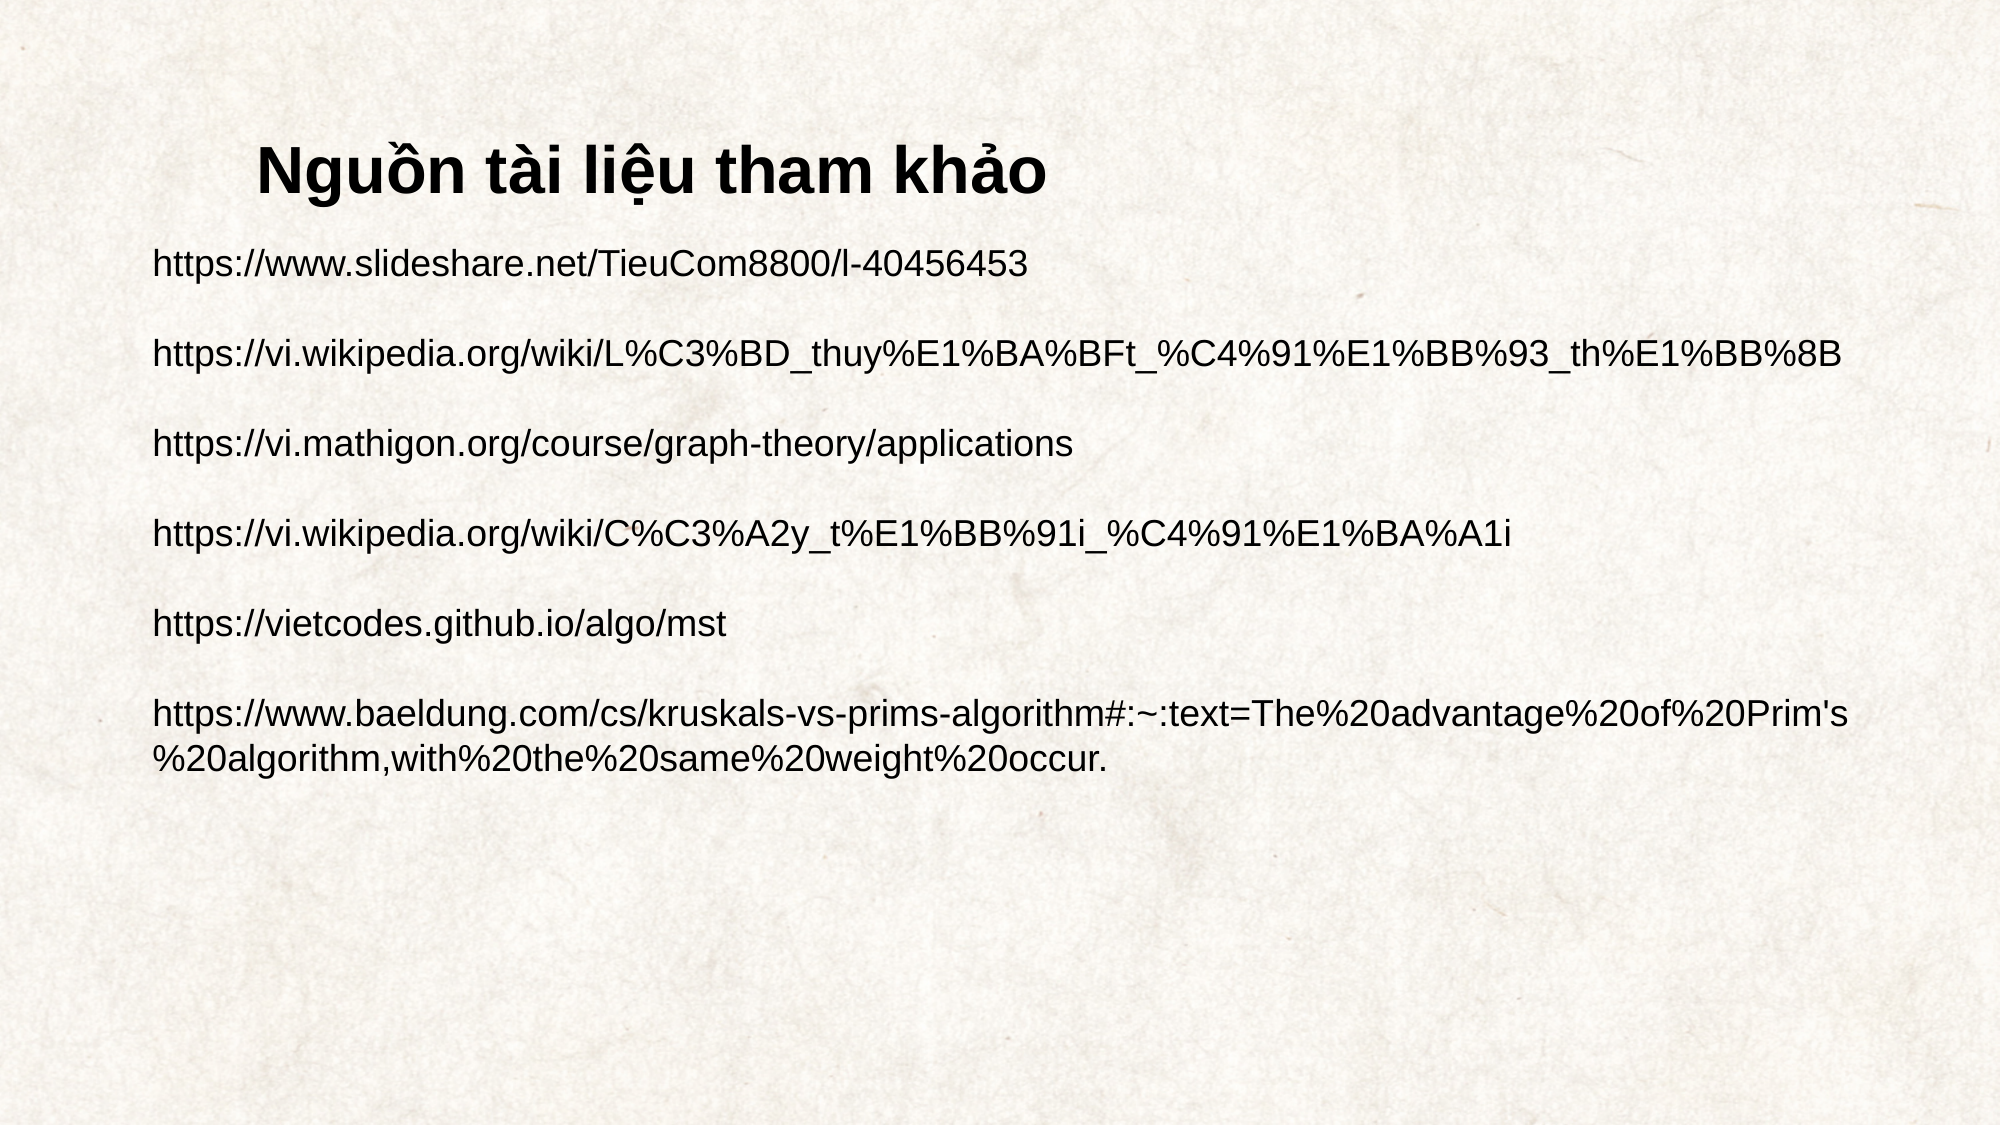

Nguồn tài liệu tham khảo
https://www.slideshare.net/TieuCom8800/l-40456453

https://vi.wikipedia.org/wiki/L%C3%BD_thuy%E1%BA%BFt_%C4%91%E1%BB%93_th%E1%BB%8B

https://vi.mathigon.org/course/graph-theory/applications

https://vi.wikipedia.org/wiki/C%C3%A2y_t%E1%BB%91i_%C4%91%E1%BA%A1i

https://vietcodes.github.io/algo/mst

https://www.baeldung.com/cs/kruskals-vs-prims-algorithm#:~:text=The%20advantage%20of%20Prim's%20algorithm,with%20the%20same%20weight%20occur.